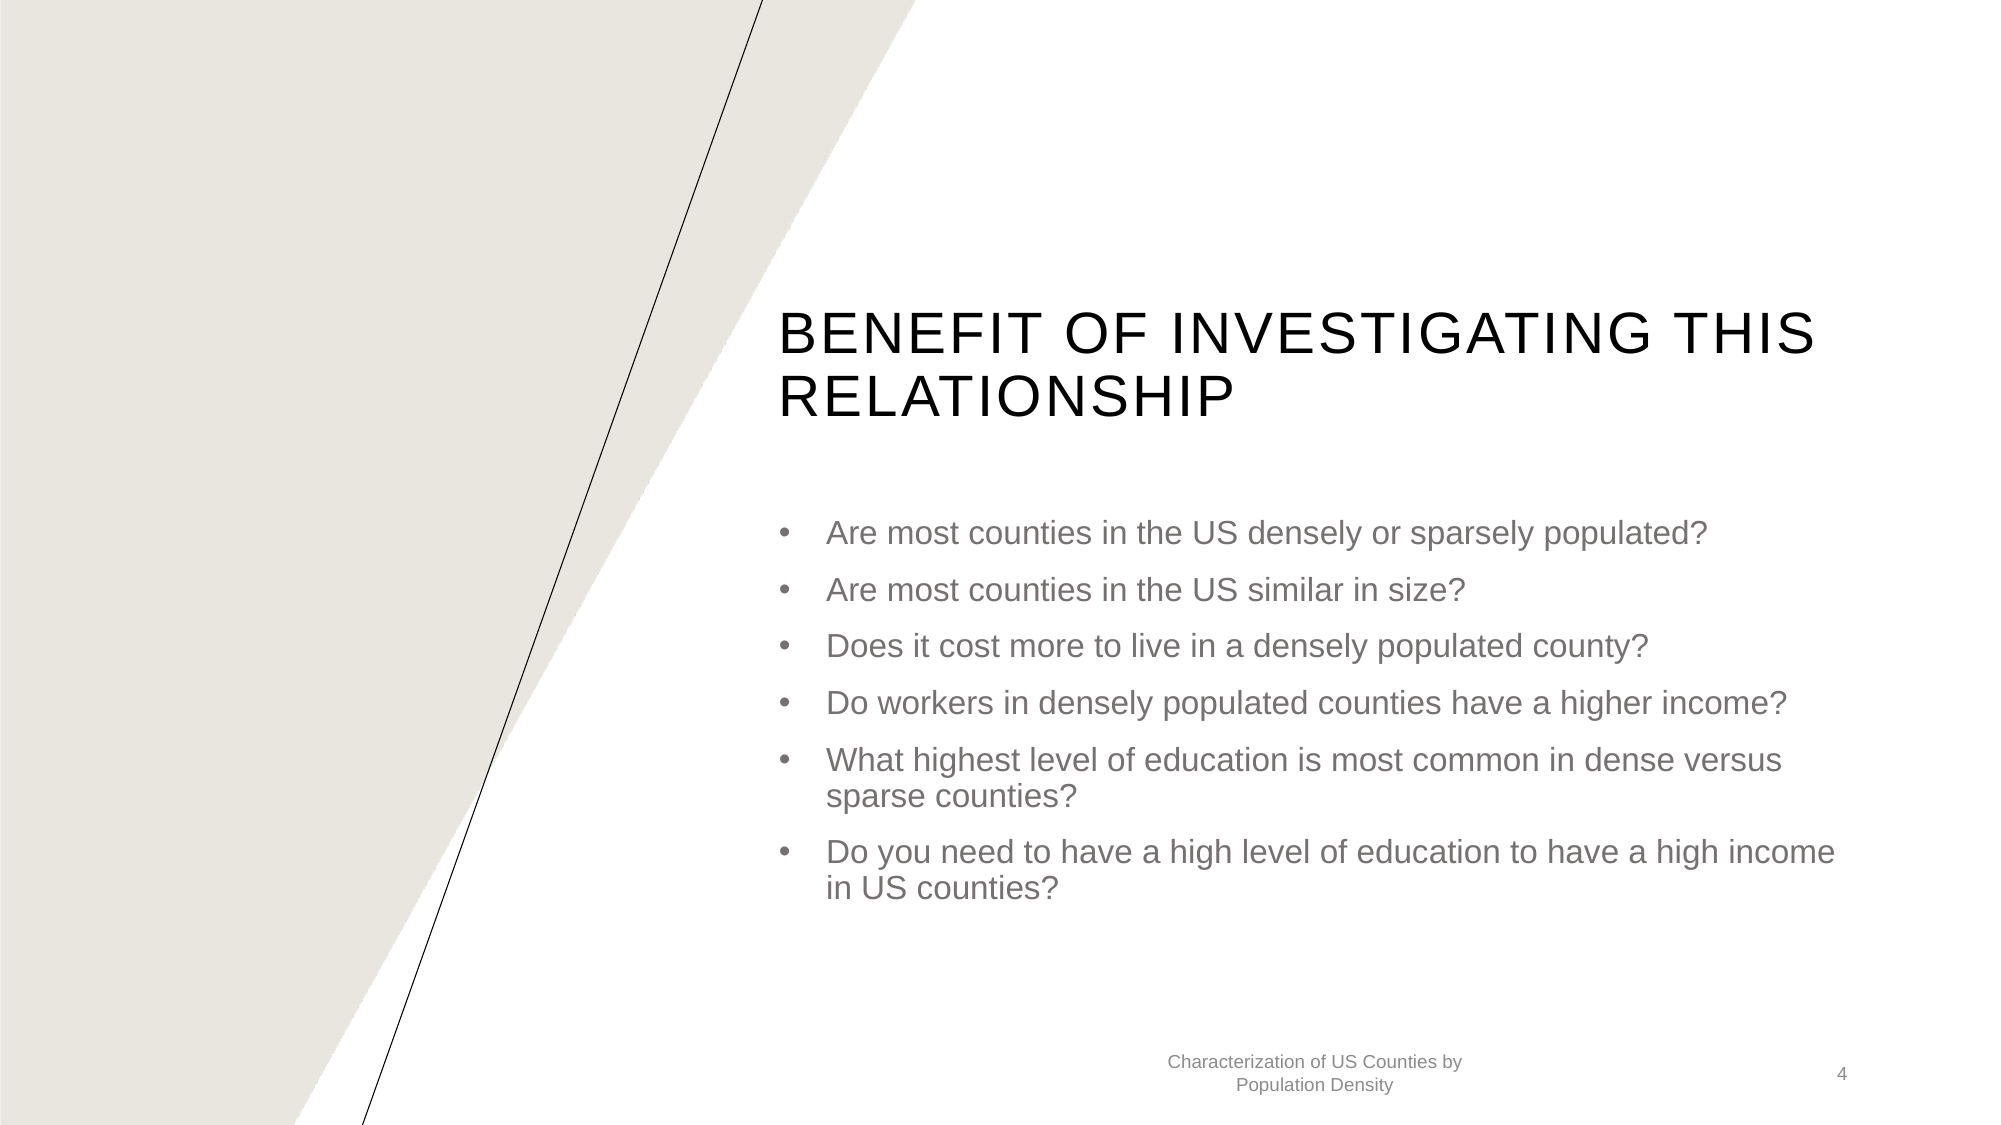

# Benefit of investigating this Relationship
Are most counties in the US densely or sparsely populated?
Are most counties in the US similar in size?
Does it cost more to live in a densely populated county?
Do workers in densely populated counties have a higher income?
What highest level of education is most common in dense versus sparse counties?
Do you need to have a high level of education to have a high income in US counties?

Characterization of US Counties by Population Density
4